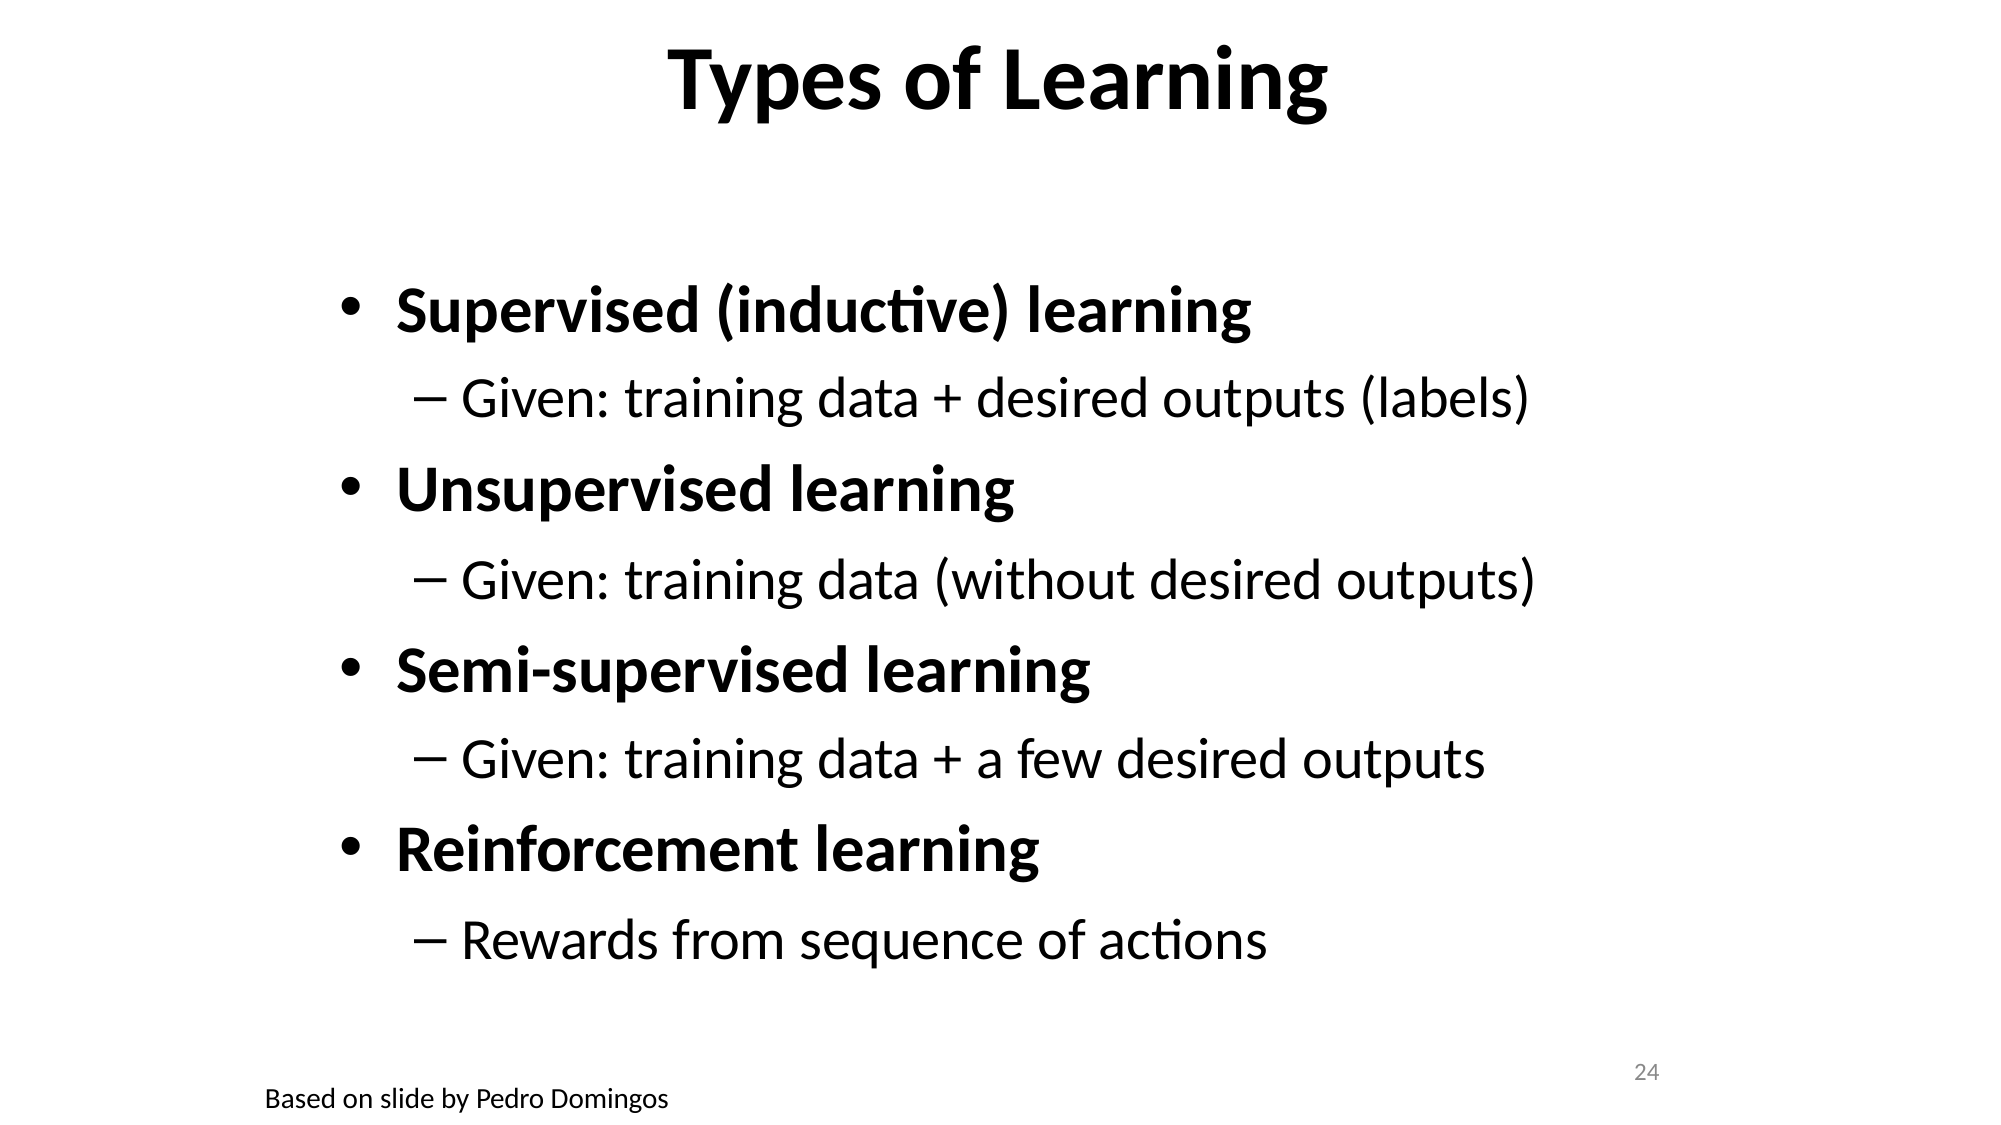

# Types of Learning
Supervised (inductive) learning
Given: training data + desired outputs (labels)
Unsupervised learning
Given: training data (without desired outputs)
Semi-supervised learning
Given: training data + a few desired outputs
Reinforcement learning
Rewards from sequence of actions
24
Based on slide by Pedro Domingos